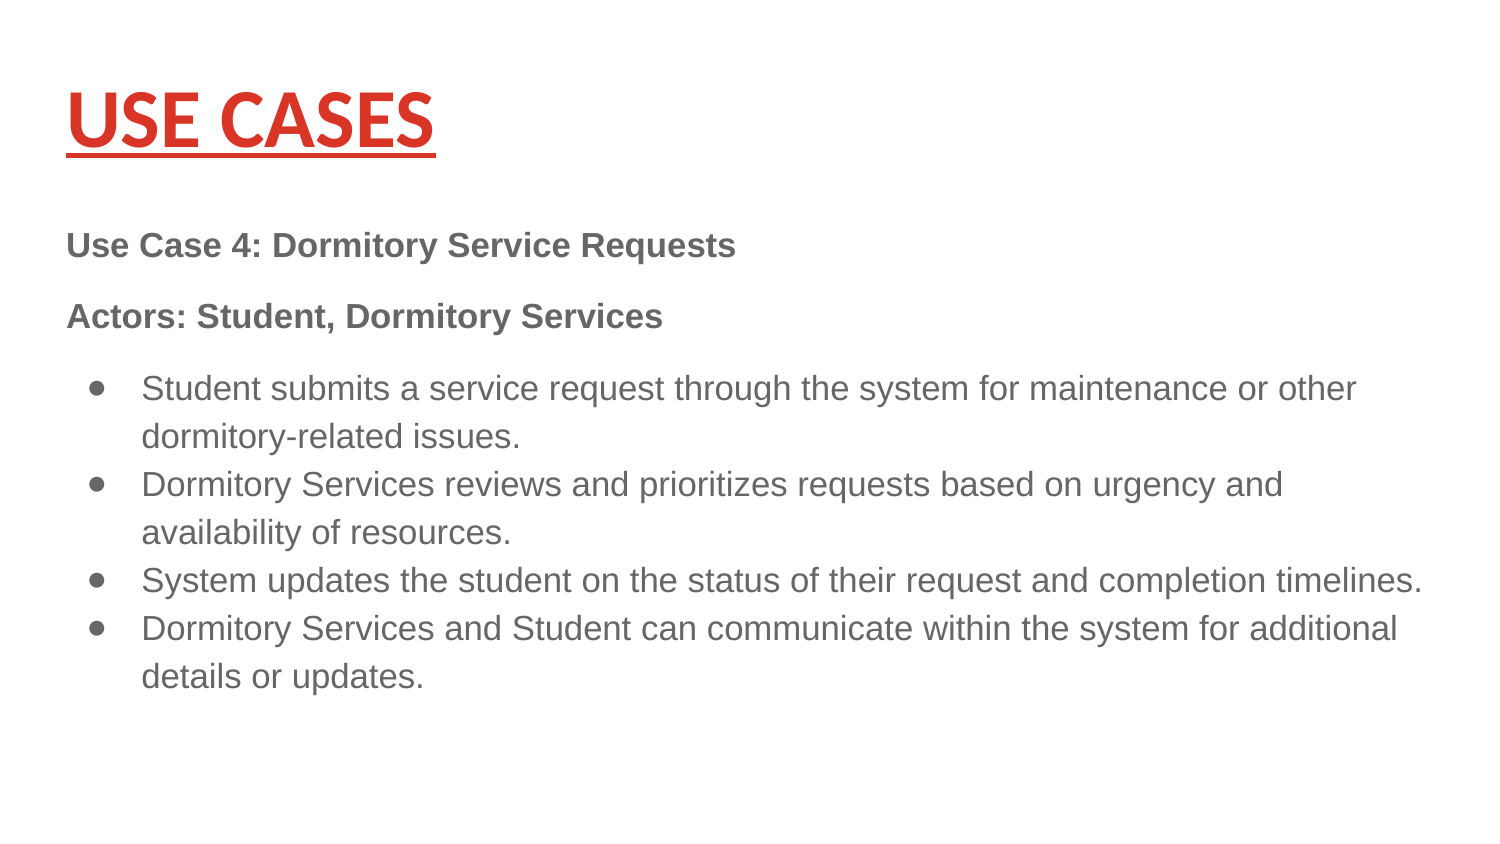

# USE CASES
Use Case 4: Dormitory Service Requests
Actors: Student, Dormitory Services
Student submits a service request through the system for maintenance or other dormitory-related issues.
Dormitory Services reviews and prioritizes requests based on urgency and availability of resources.
System updates the student on the status of their request and completion timelines.
Dormitory Services and Student can communicate within the system for additional details or updates.